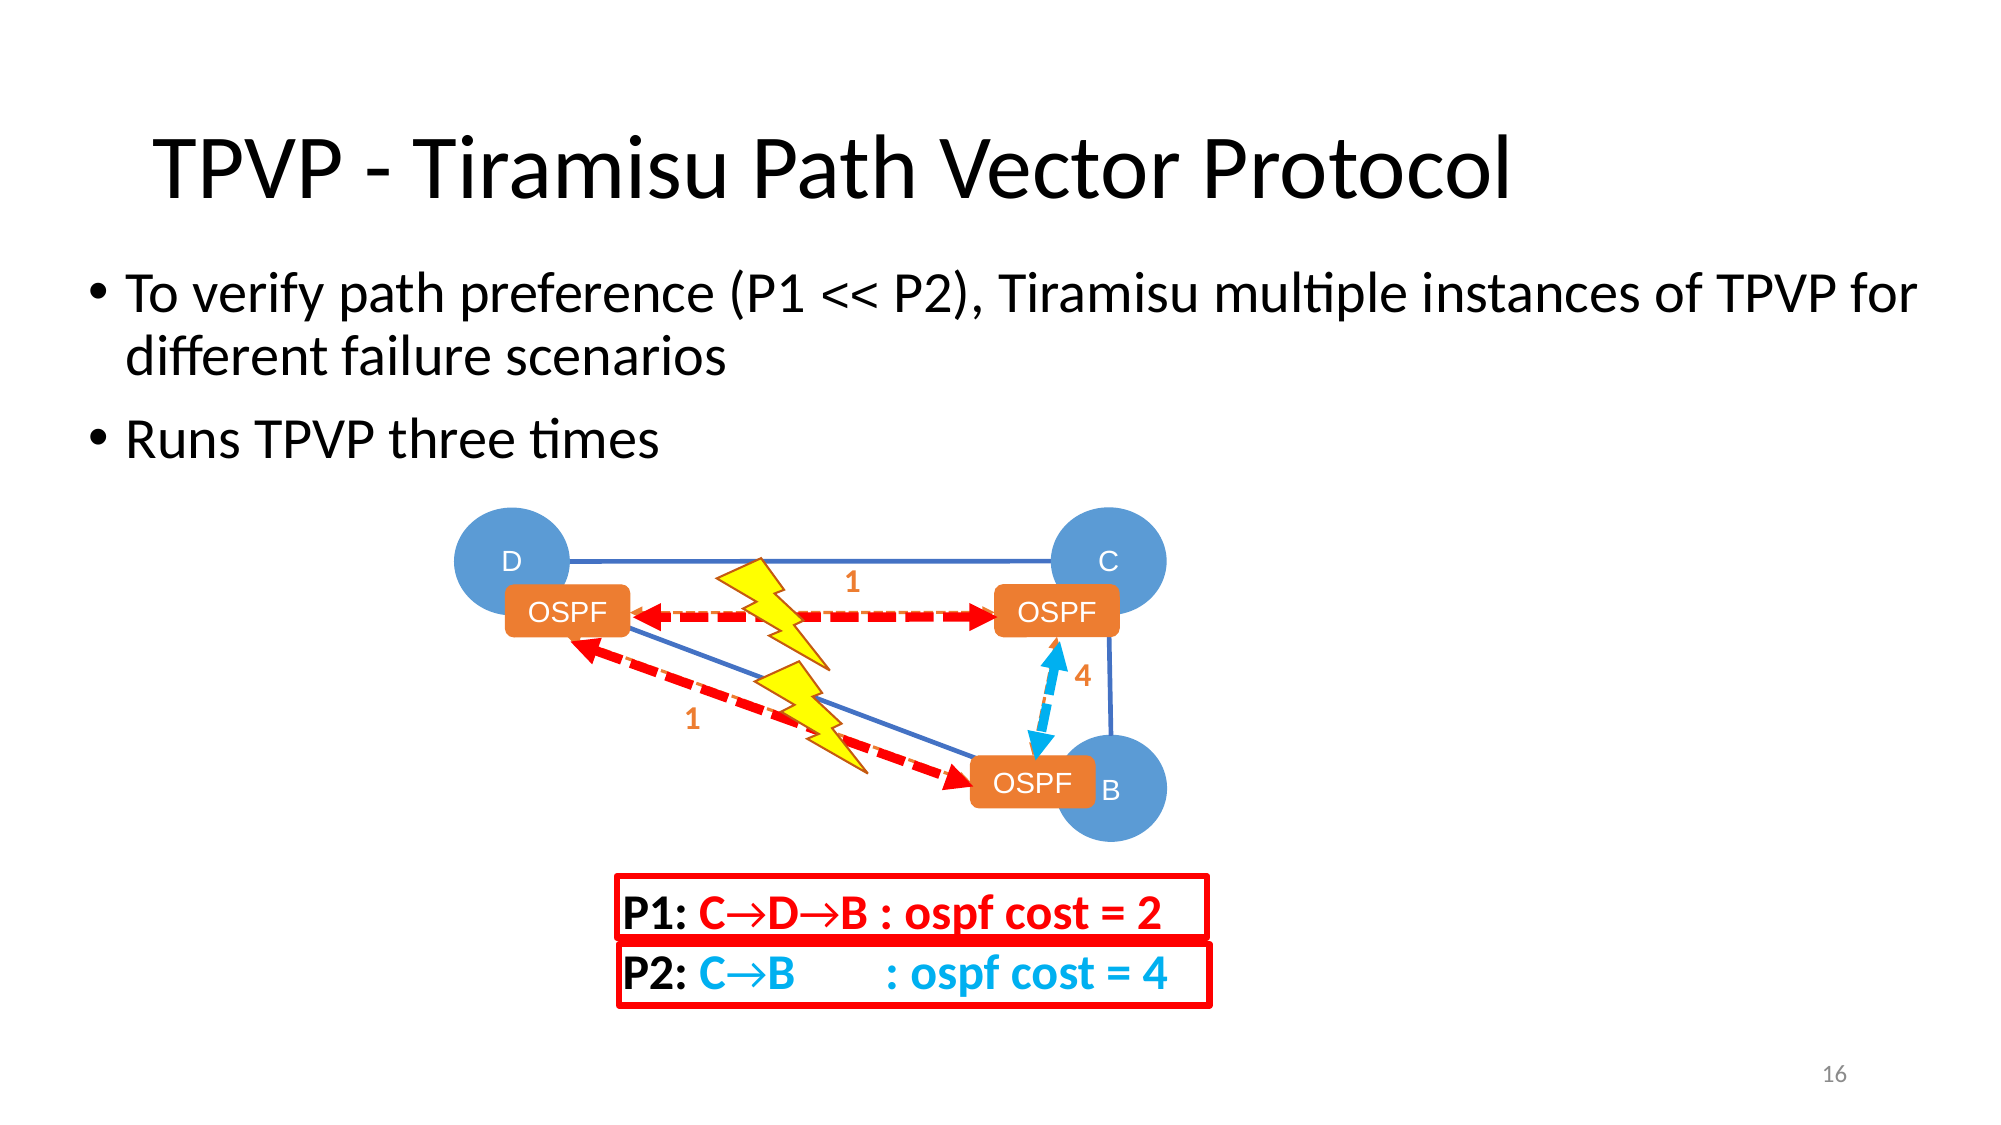

# TPVP - Tiramisu Path Vector Protocol
To verify path preference (P1 << P2), Tiramisu multiple instances of TPVP for different failure scenarios
Runs TPVP three times
C
D
1
OSPF
OSPF
S1
4
1
OSPF
B

P1: C→D→B : ospf cost = 2
P2: C→B        : ospf cost = 4

16